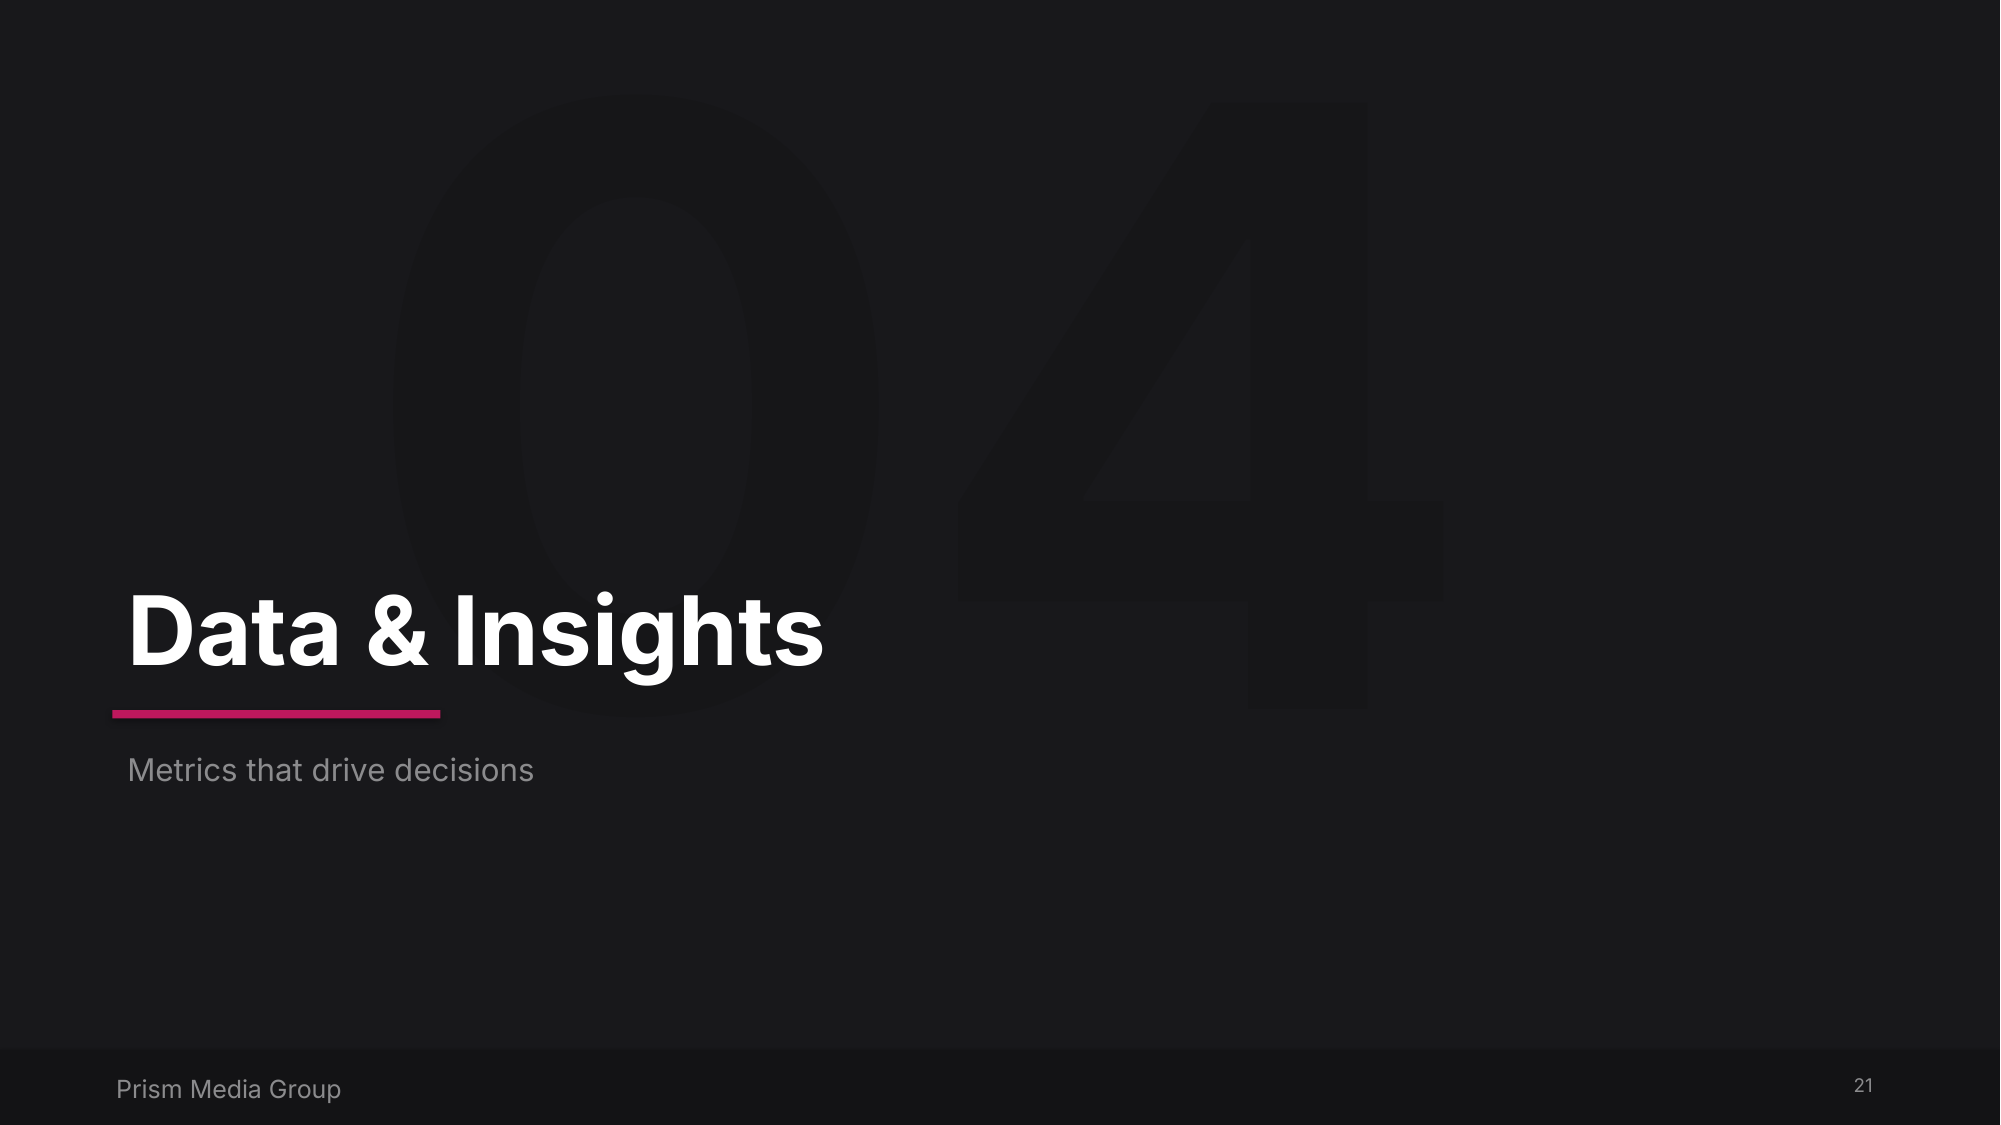

04
Data & Insights

Metrics that drive decisions

Prism Media Group
21